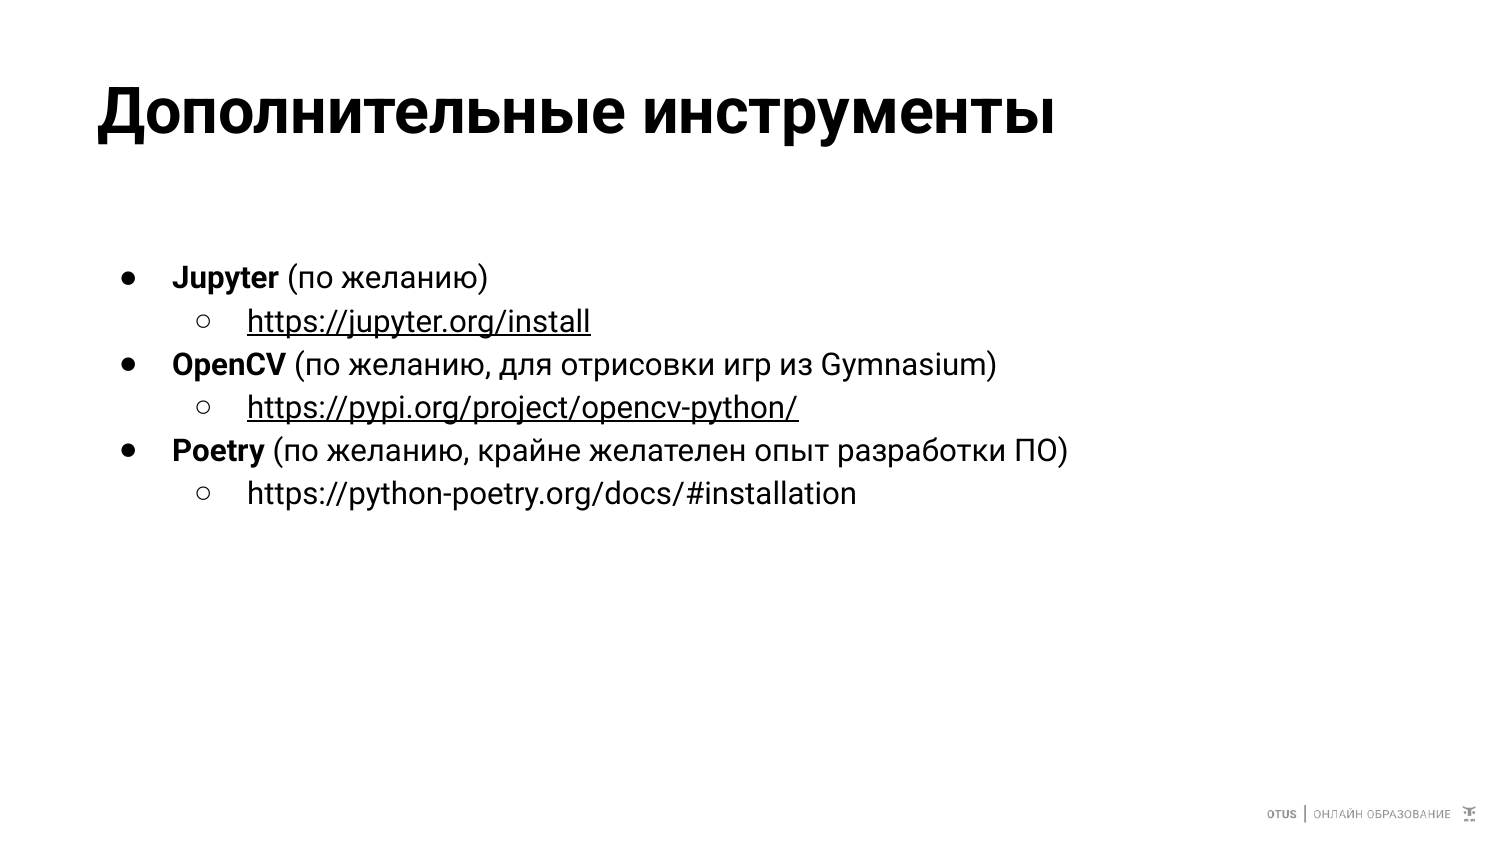

# Дополнительные инструменты
Jupyter (по желанию)
https://jupyter.org/install
OpenCV (по желанию, для отрисовки игр из Gymnasium)
https://pypi.org/project/opencv-python/
Poetry (по желанию, крайне желателен опыт разработки ПО)
https://python-poetry.org/docs/#installation